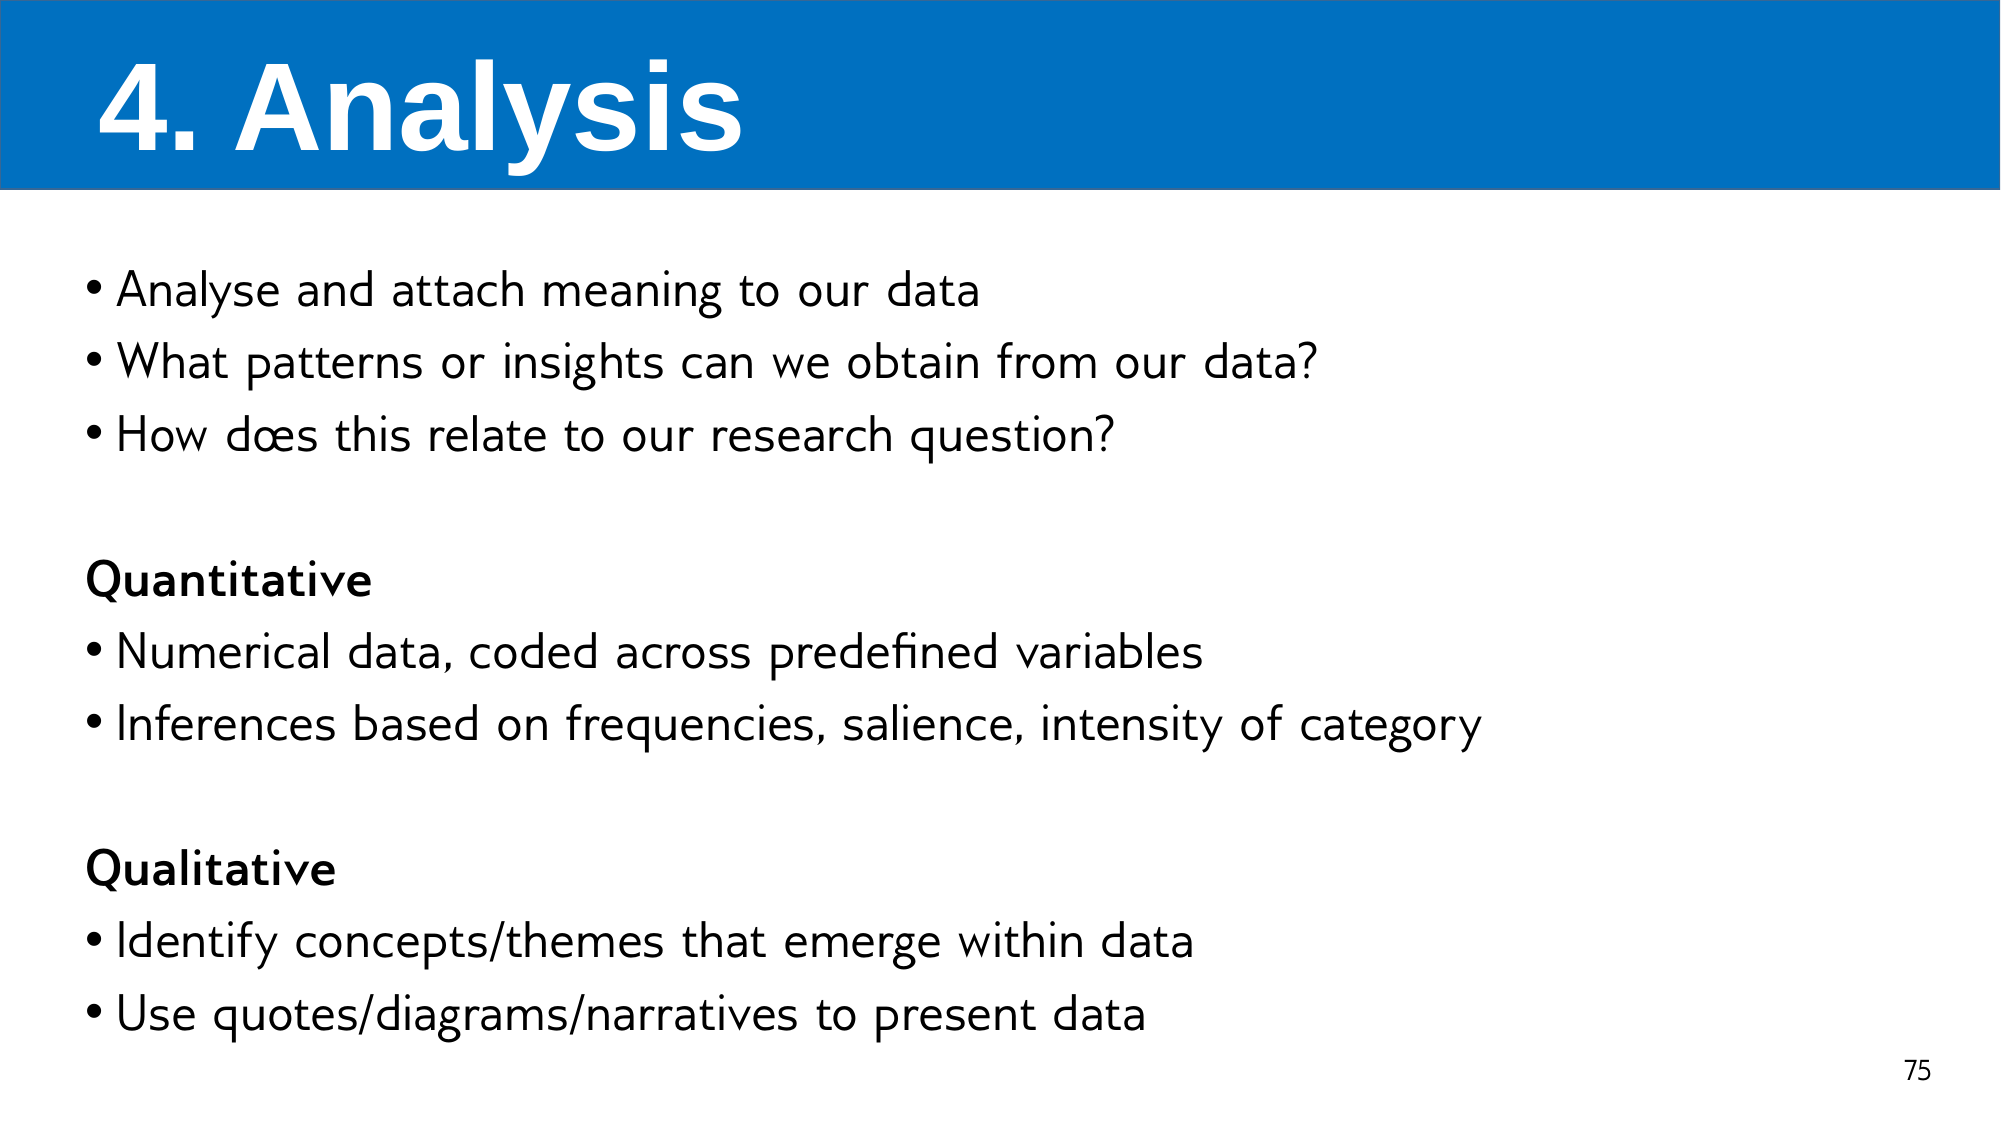

# 4. Analysis
Analyse and attach meaning to our data
What patterns or insights can we obtain from our data?
How does this relate to our research question?

Quantitative
Numerical data, coded across predefined variables
Inferences based on frequencies, salience, intensity of category

Qualitative
Identify concepts/themes that emerge within data
Use quotes/diagrams/narratives to present data
75